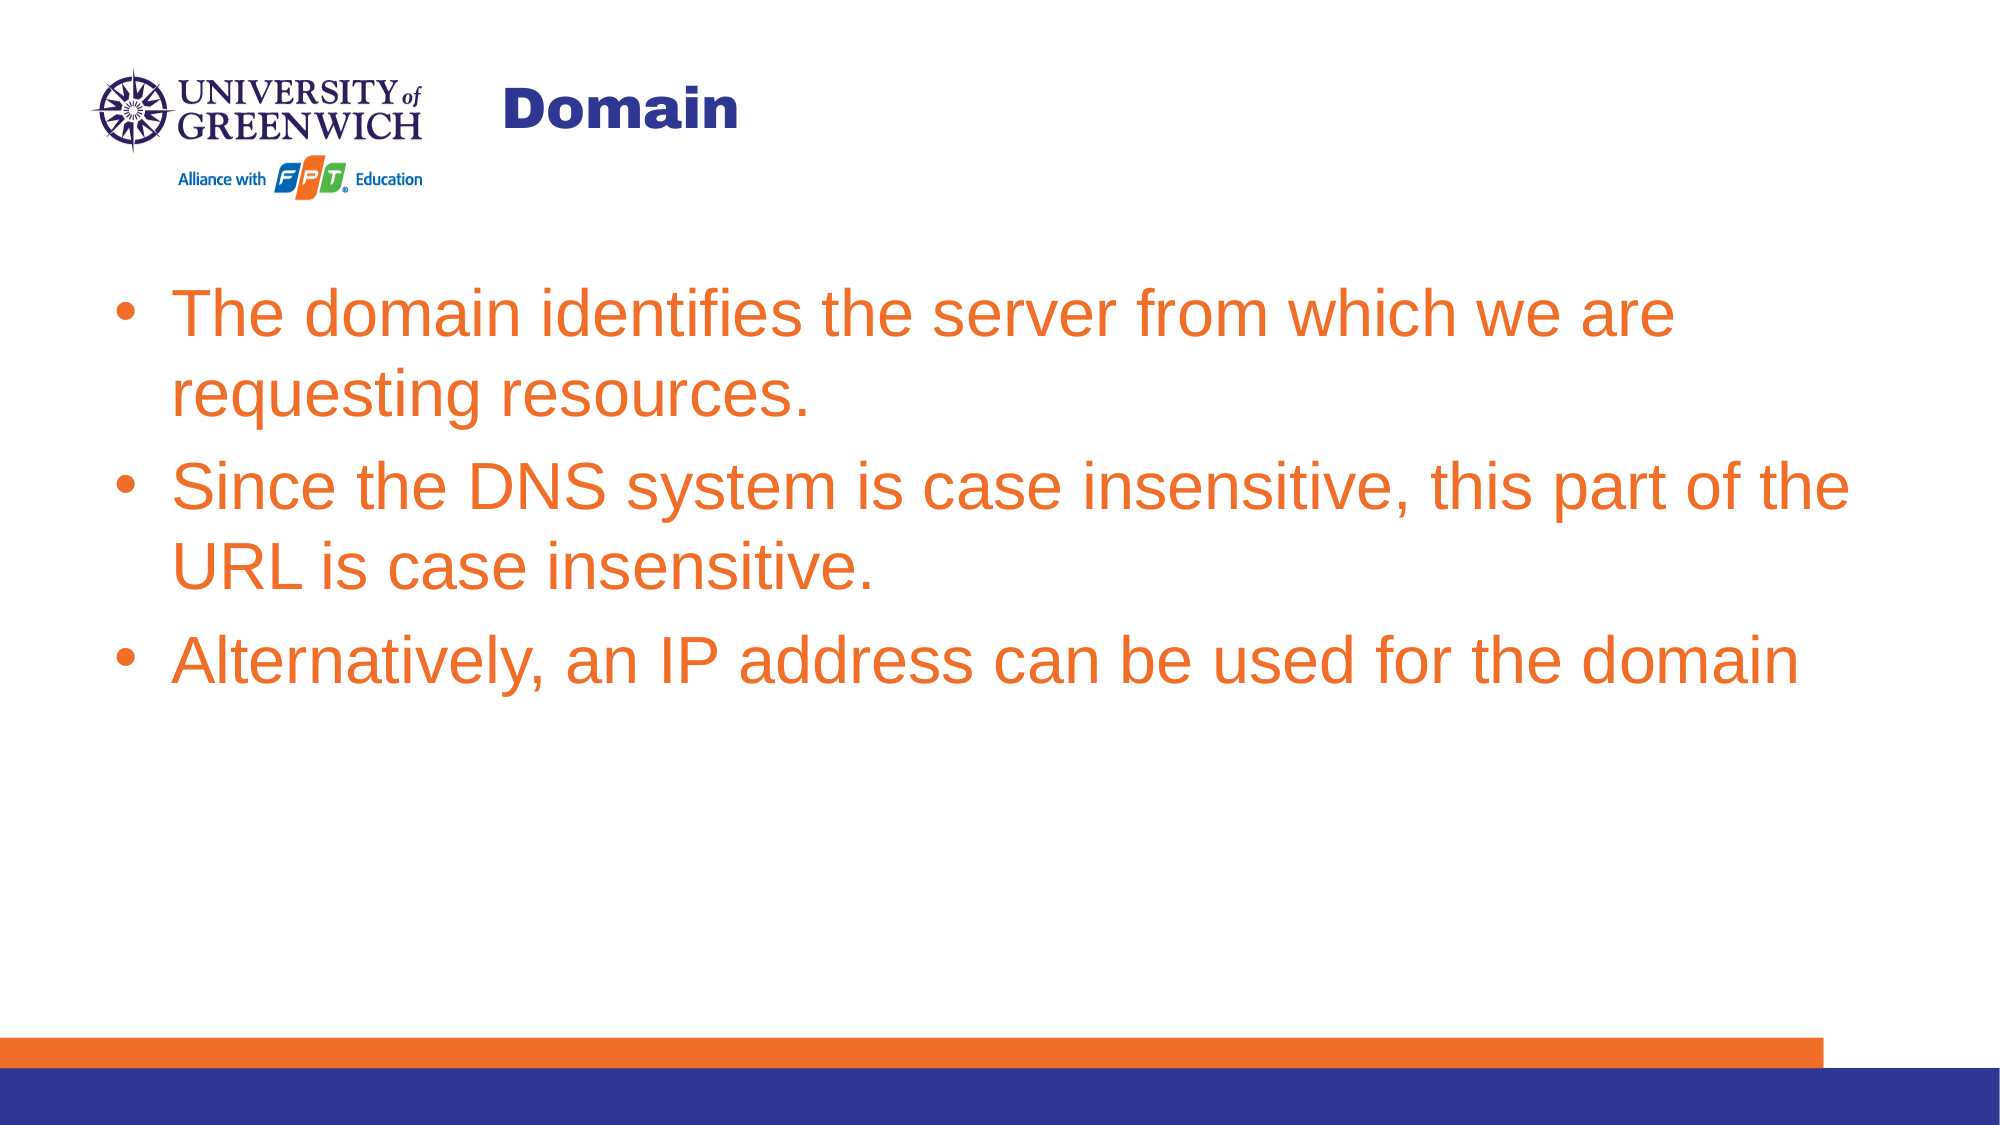

# Domain
The domain identifies the server from which we are requesting resources.
Since the DNS system is case insensitive, this part of the URL is case insensitive.
Alternatively, an IP address can be used for the domain